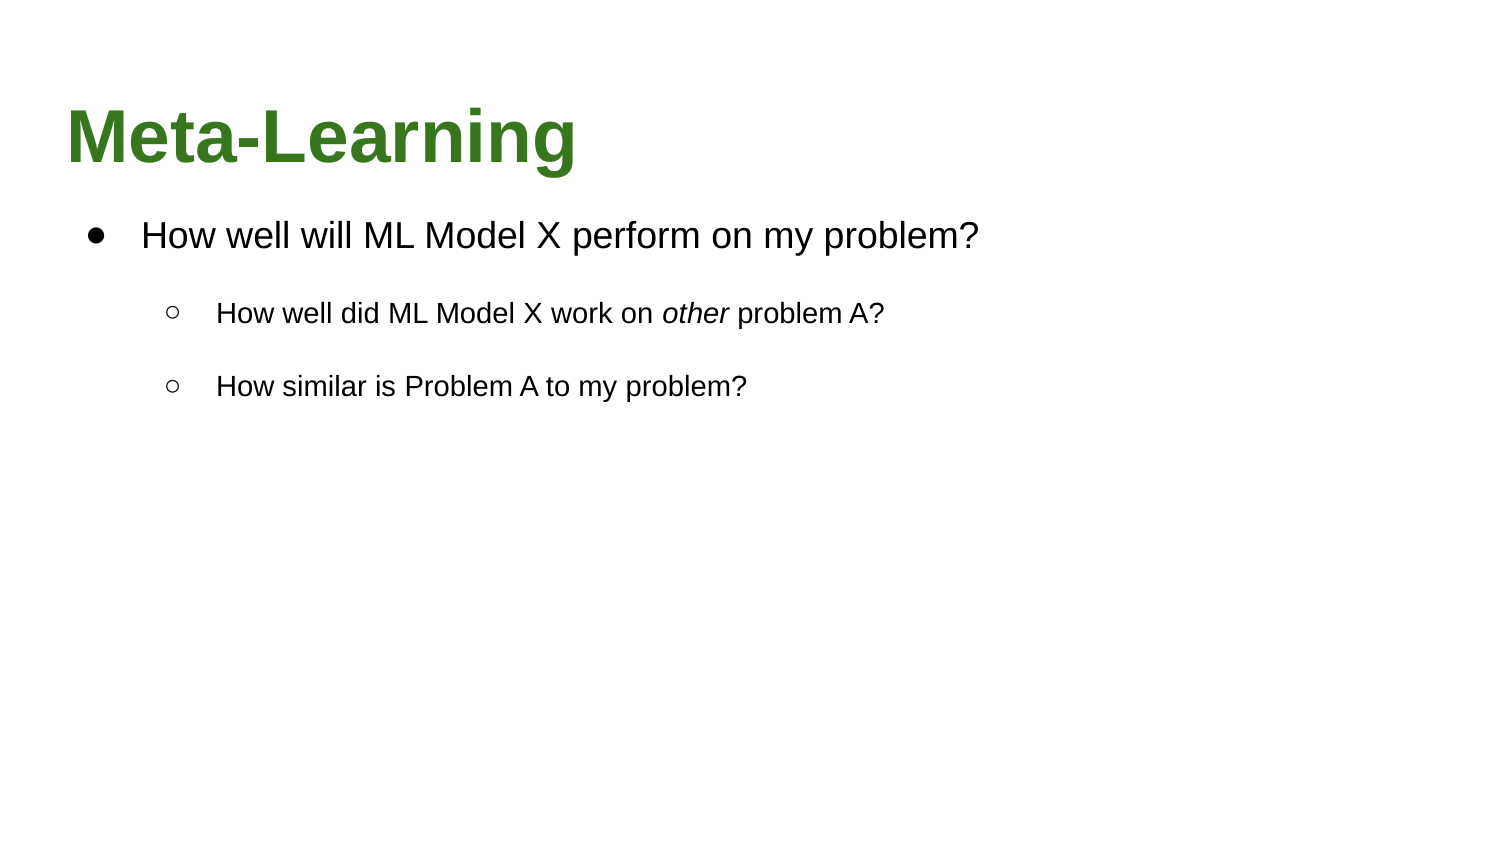

# Meta-Learning
How well will ML Model X perform on my problem?
How well did ML Model X work on other problem A?
How similar is Problem A to my problem?